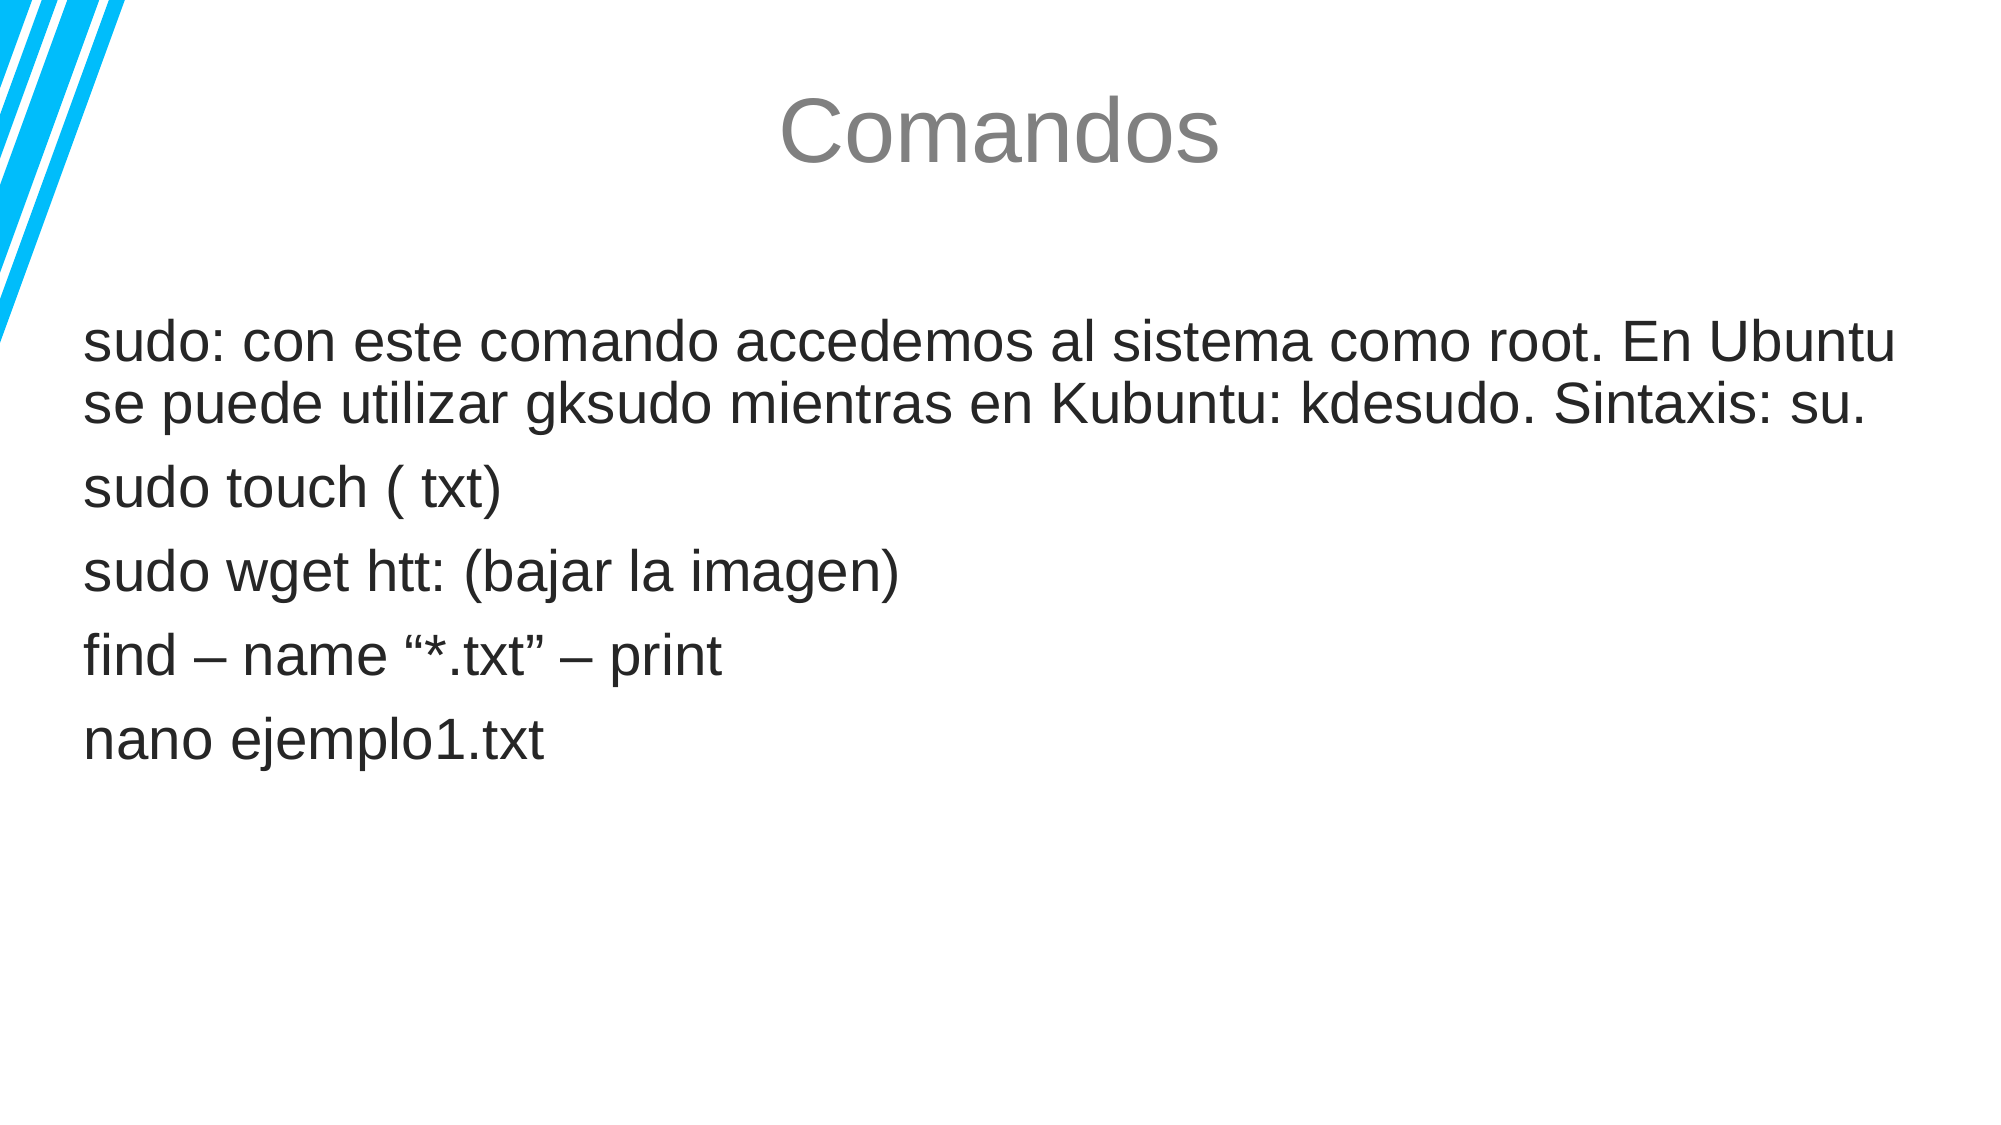

Comandos
sudo: con este comando accedemos al sistema como root. En Ubuntu se puede utilizar gksudo mientras en Kubuntu: kdesudo. Sintaxis: su.
sudo touch ( txt)
sudo wget htt: (bajar la imagen)
find – name “*.txt” – print
nano ejemplo1.txt